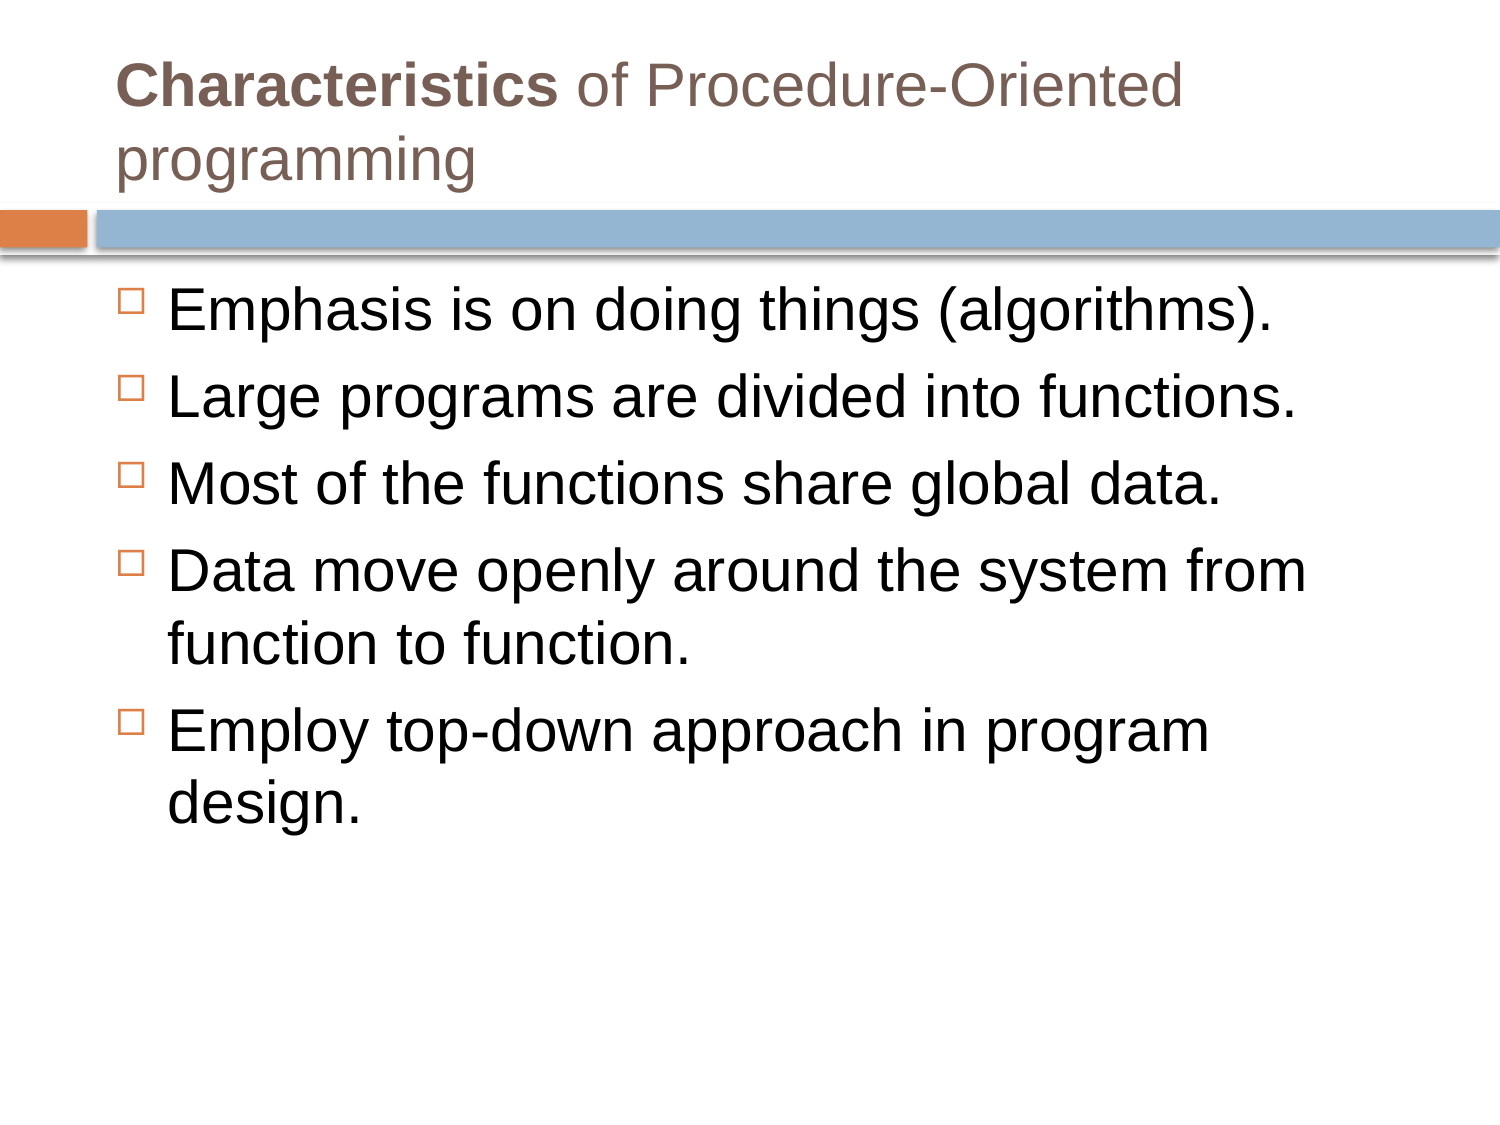

# Characteristics of Procedure-Oriented programming
Emphasis is on doing things (algorithms).
Large programs are divided into functions.
Most of the functions share global data.
Data move openly around the system from function to function.
Employ top-down approach in program design.